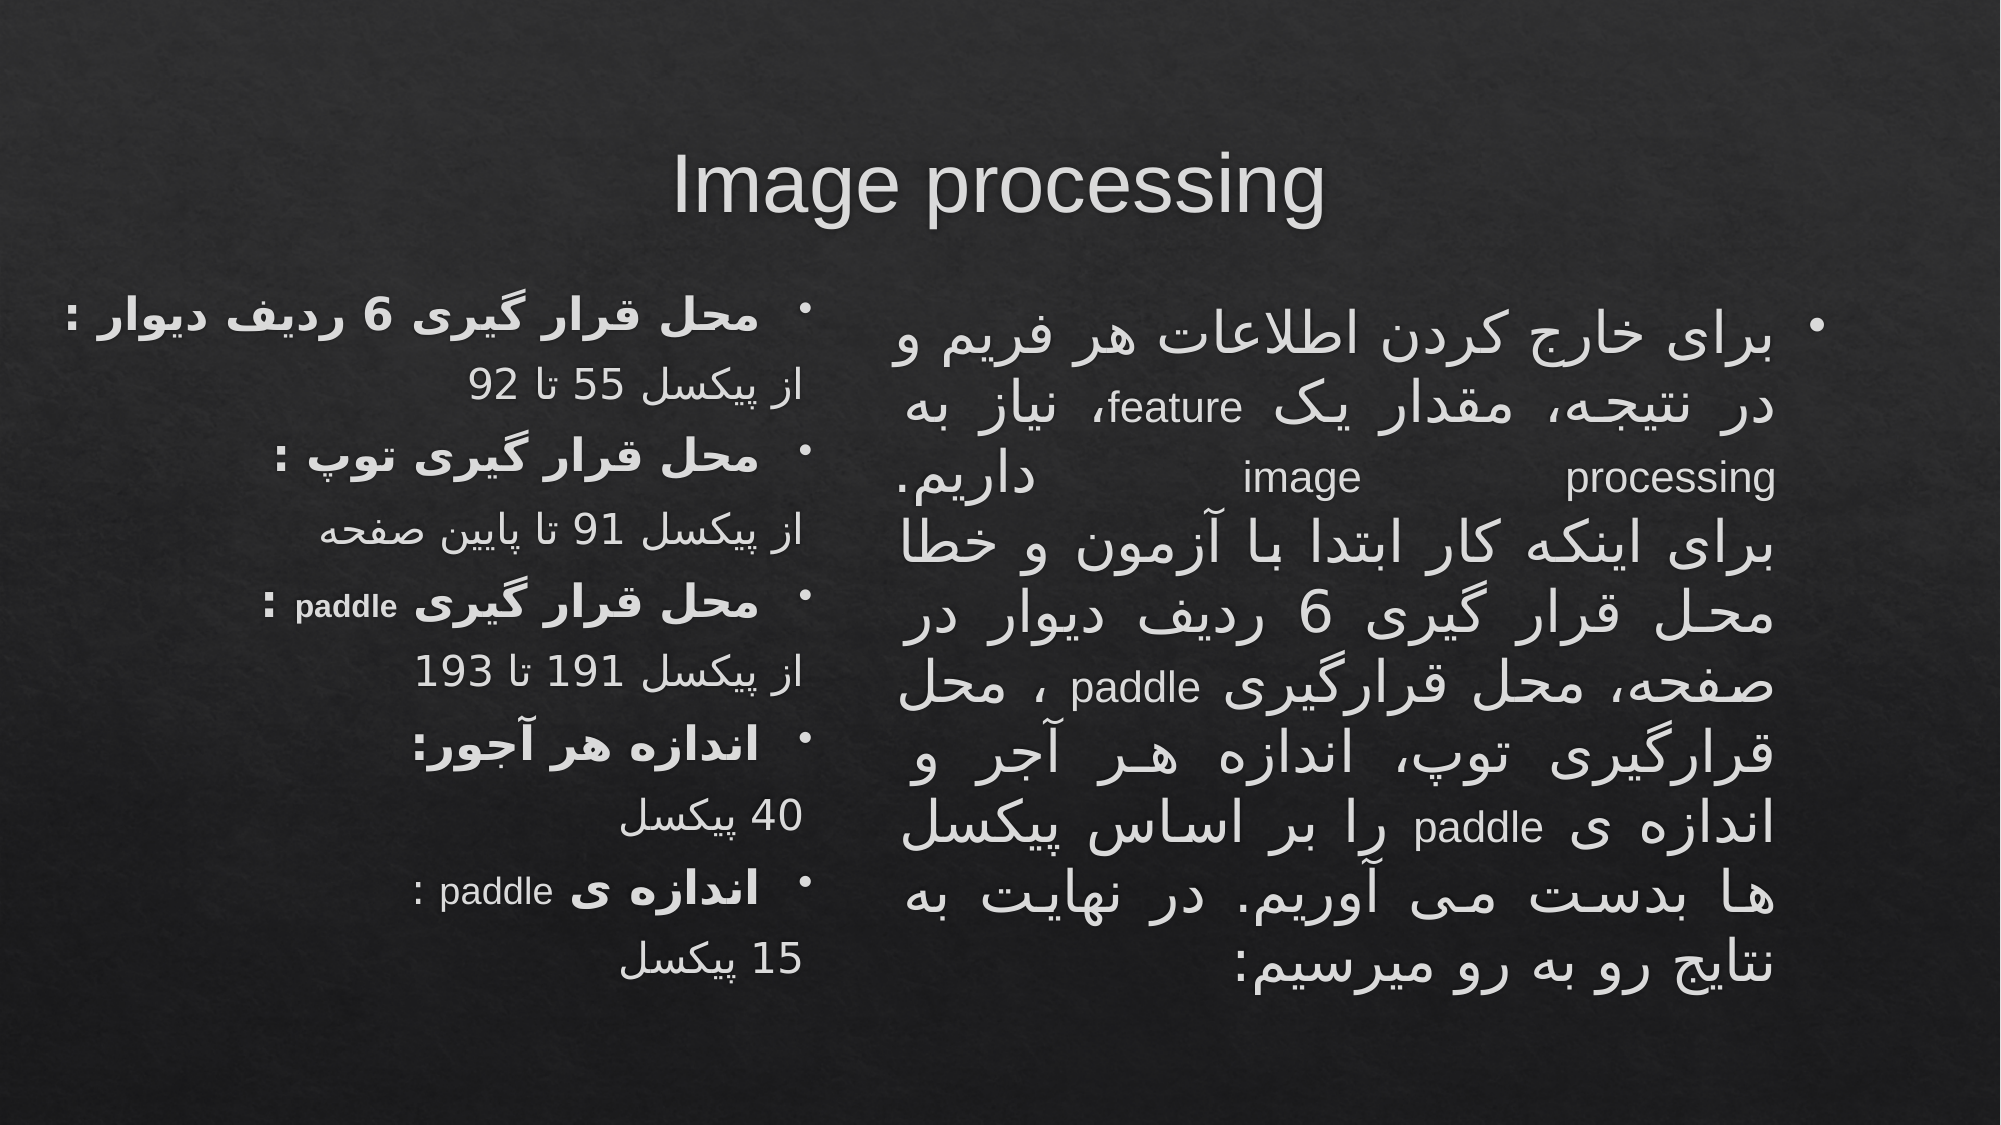

# Image processing
محل قرار گیری 6 ردیف دیوار :
	از پیکسل 55 تا 92
محل قرار گیری توپ :
	از پیکسل 91 تا پایین صفحه
محل قرار گیری paddle :
	از پیکسل 191 تا 193
اندازه هر آجور:
	40 پیکسل
اندازه ی paddle :
	15 پیکسل
برای خارج کردن اطلاعات هر فریم و در نتیجه، مقدار یک feature، نیاز به image processing داریم.
برای اینکه کار ابتدا با آزمون و خطا محل قرار گیری 6 ردیف دیوار در صفحه، محل قرارگیری paddle ، محل قرارگیری توپ، اندازه هر آجر و اندازه ی paddle را بر اساس پیکسل ها بدست می آوریم. در نهایت به نتایج رو به رو میرسیم: